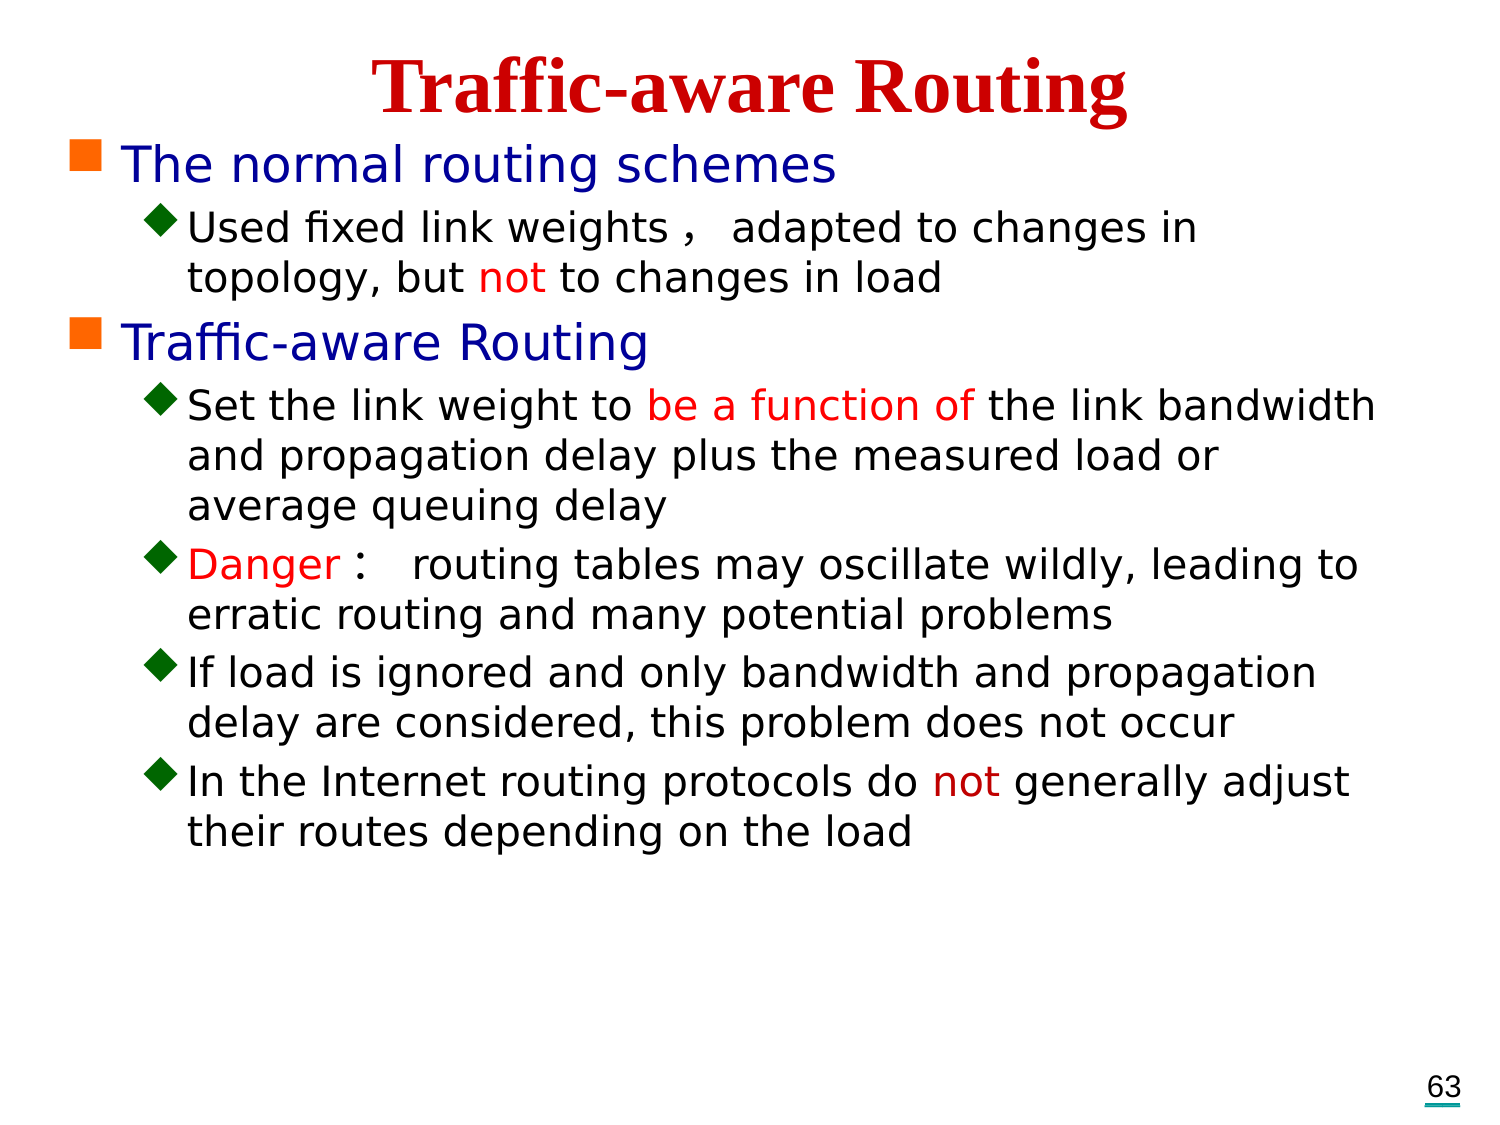

# Traffic-aware Routing
The normal routing schemes
Used fixed link weights，adapted to changes in topology, but not to changes in load
Traffic-aware Routing
Set the link weight to be a function of the link bandwidth and propagation delay plus the measured load or average queuing delay
Danger： routing tables may oscillate wildly, leading to erratic routing and many potential problems
If load is ignored and only bandwidth and propagation delay are considered, this problem does not occur
In the Internet routing protocols do not generally adjust their routes depending on the load